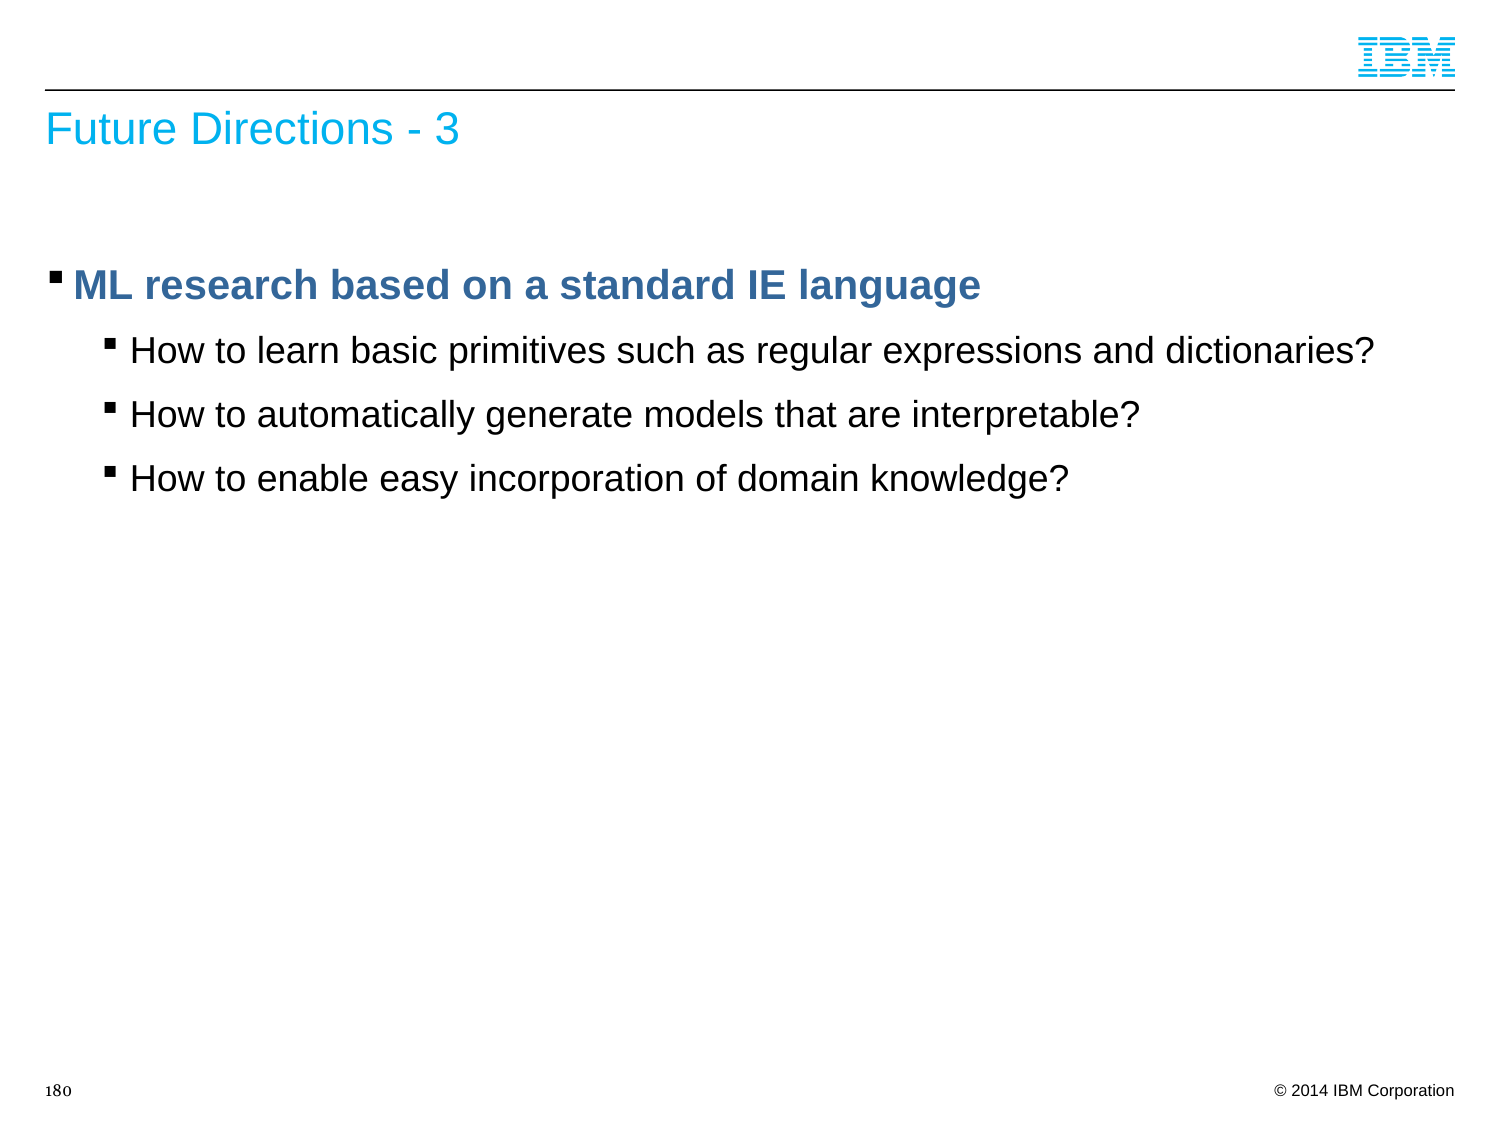

# Future Directions - 3
ML research based on a standard IE language
How to learn basic primitives such as regular expressions and dictionaries?
How to automatically generate models that are interpretable?
How to enable easy incorporation of domain knowledge?

180